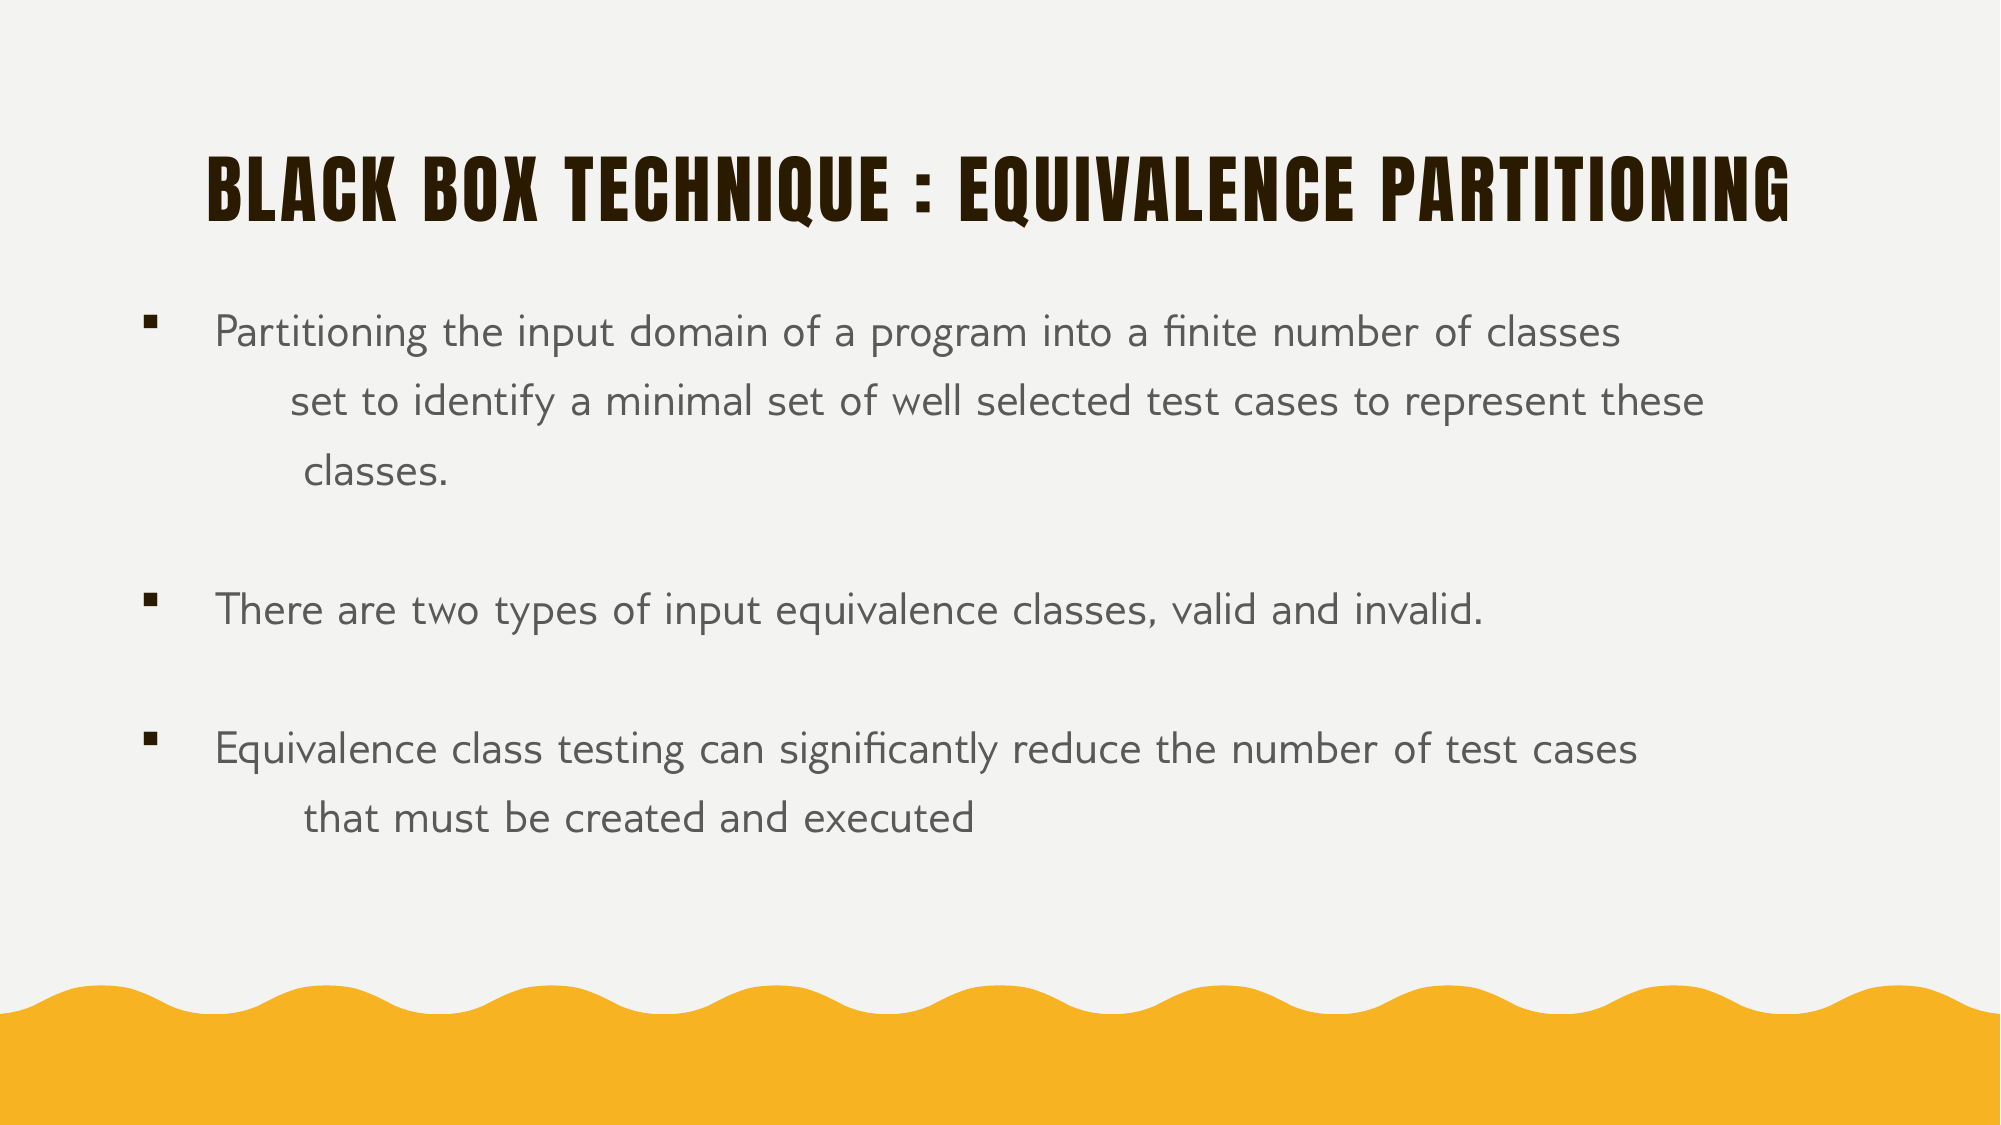

Black Box Technique : Equivalence Partitioning
 	Partitioning the input domain of a program into a finite number of classes
 	set to identify a minimal set of well selected test cases to represent these
 	 classes.

 	There are two types of input equivalence classes, valid and invalid.

 	Equivalence class testing can significantly reduce the number of test cases
 	 that must be created and executed